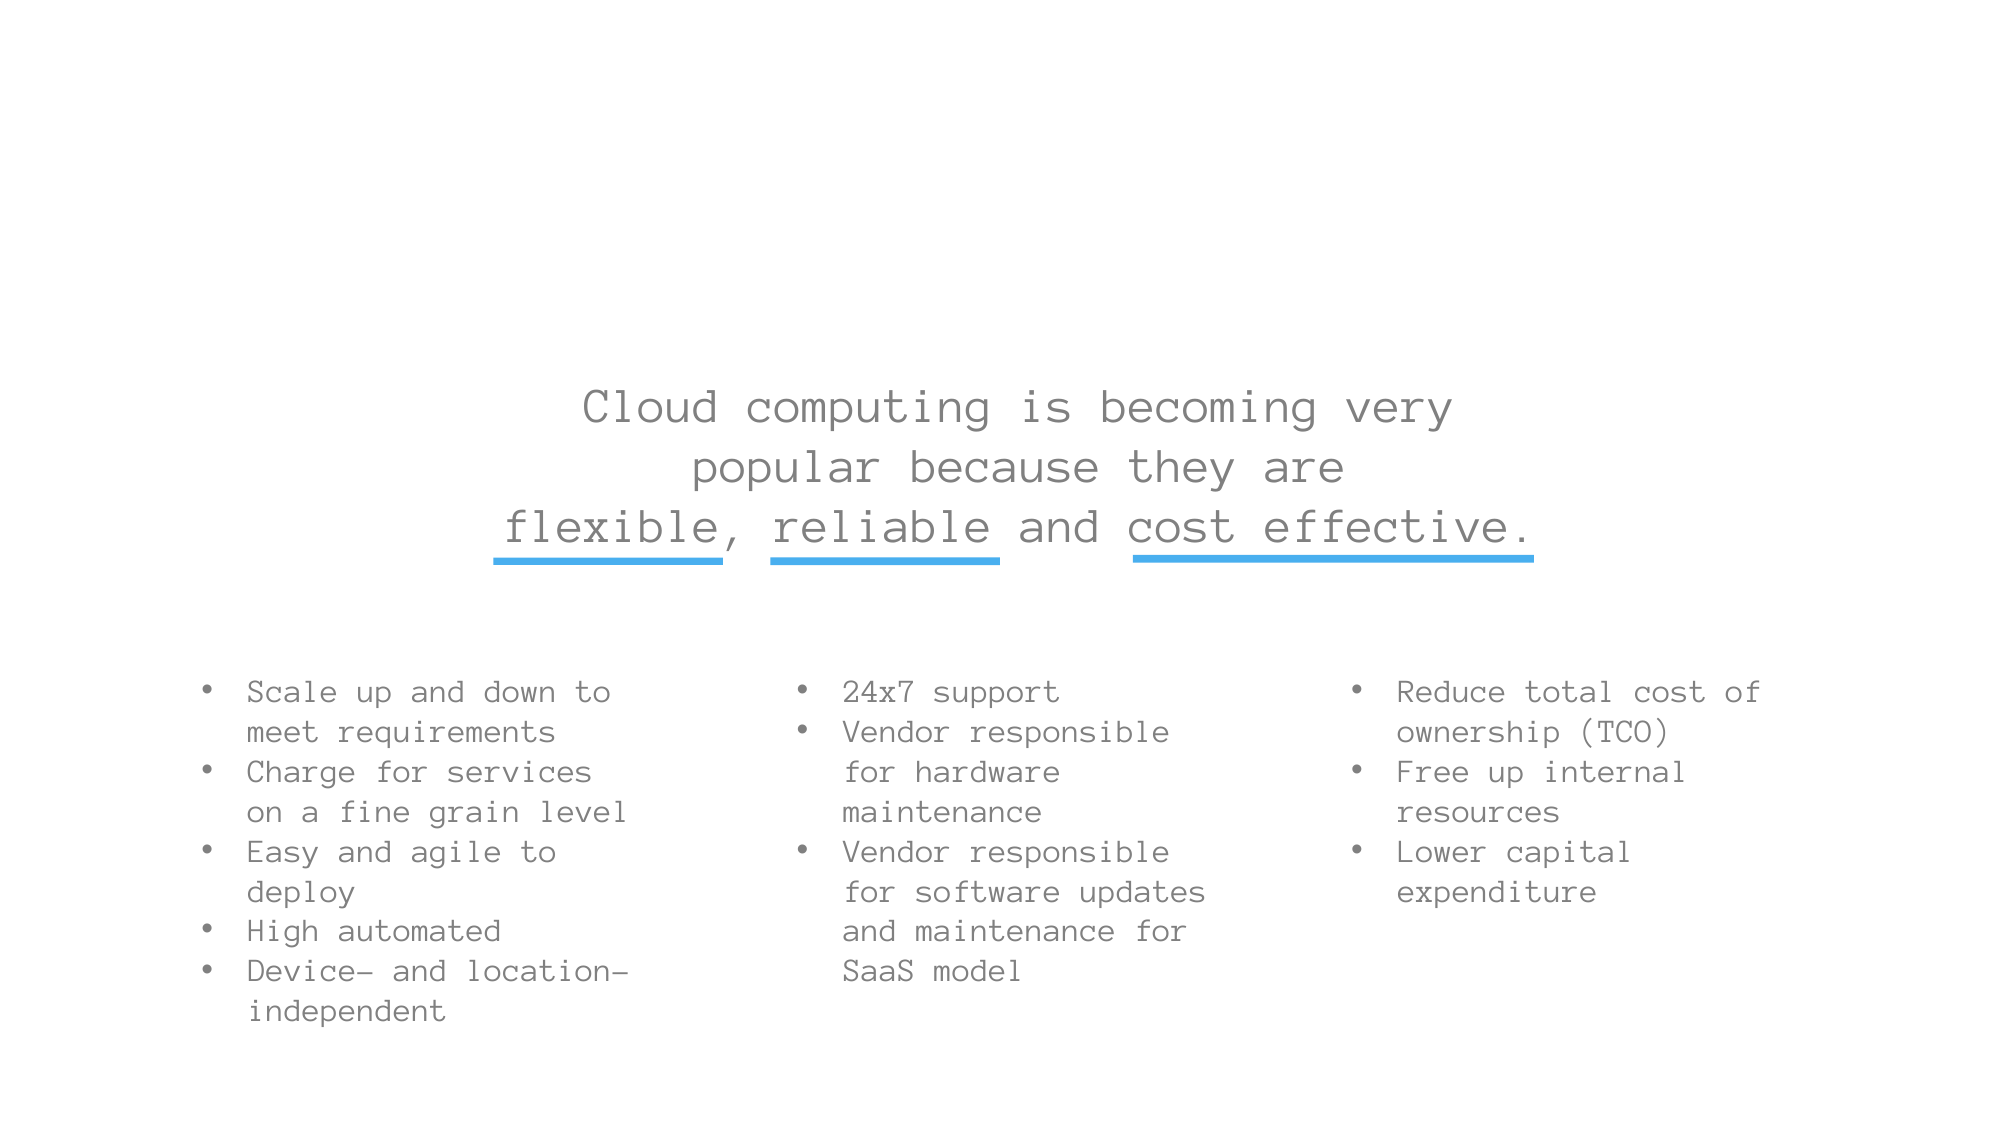

Cloud computing is becoming very popular because they are
flexible, reliable and cost effective.

Scale up and down to meet requirements
Charge for services on a fine grain level
Easy and agile to deploy
High automated
Device- and location-independent
24x7 support
Vendor responsible for hardware maintenance
Vendor responsible for software updates and maintenance for SaaS model
Reduce total cost of ownership (TCO)
Free up internal resources
Lower capital expenditure